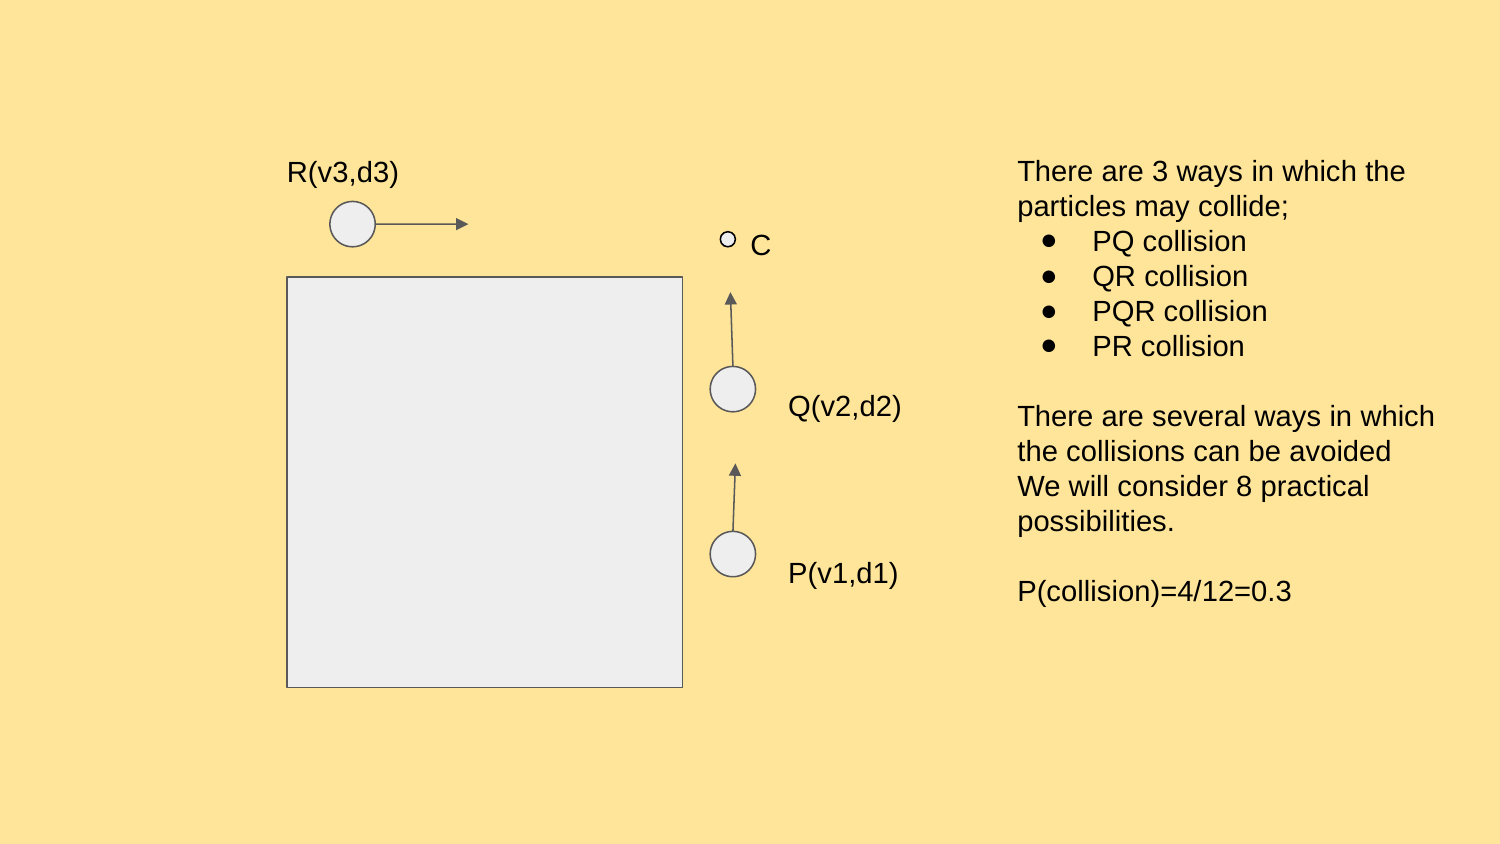

There are 3 ways in which the particles may collide;
PQ collision
QR collision
PQR collision
PR collision

There are several ways in which the collisions can be avoided
We will consider 8 practical possibilities.

P(collision)=4/12=0.3

R(v3,d3)

C

Q(v2,d2)

P(v1,d1)